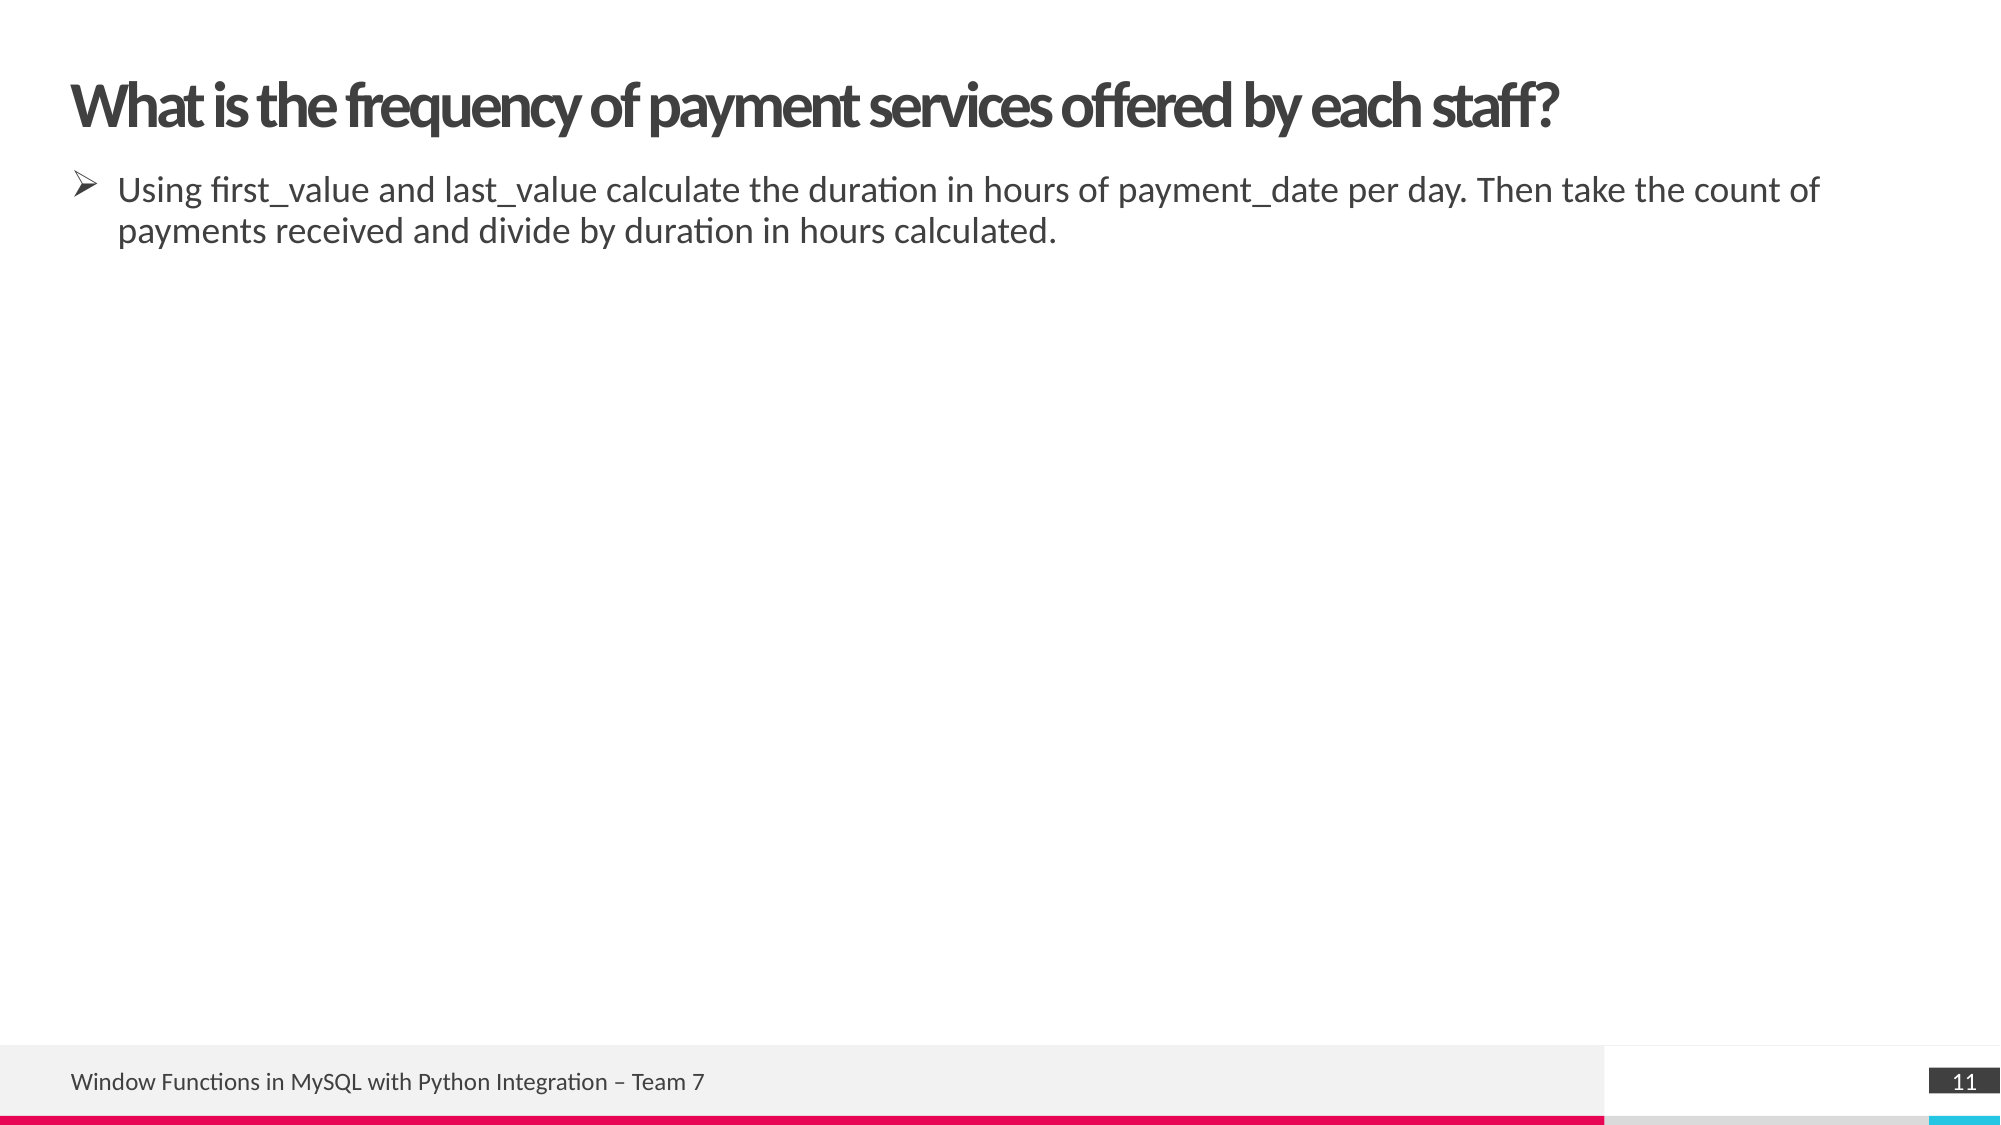

# What is the frequency of payment services offered by each staff?
Using first_value and last_value calculate the duration in hours of payment_date per day. Then take the count of payments received and divide by duration in hours calculated.
Window Functions in MySQL with Python Integration – Team 7
11